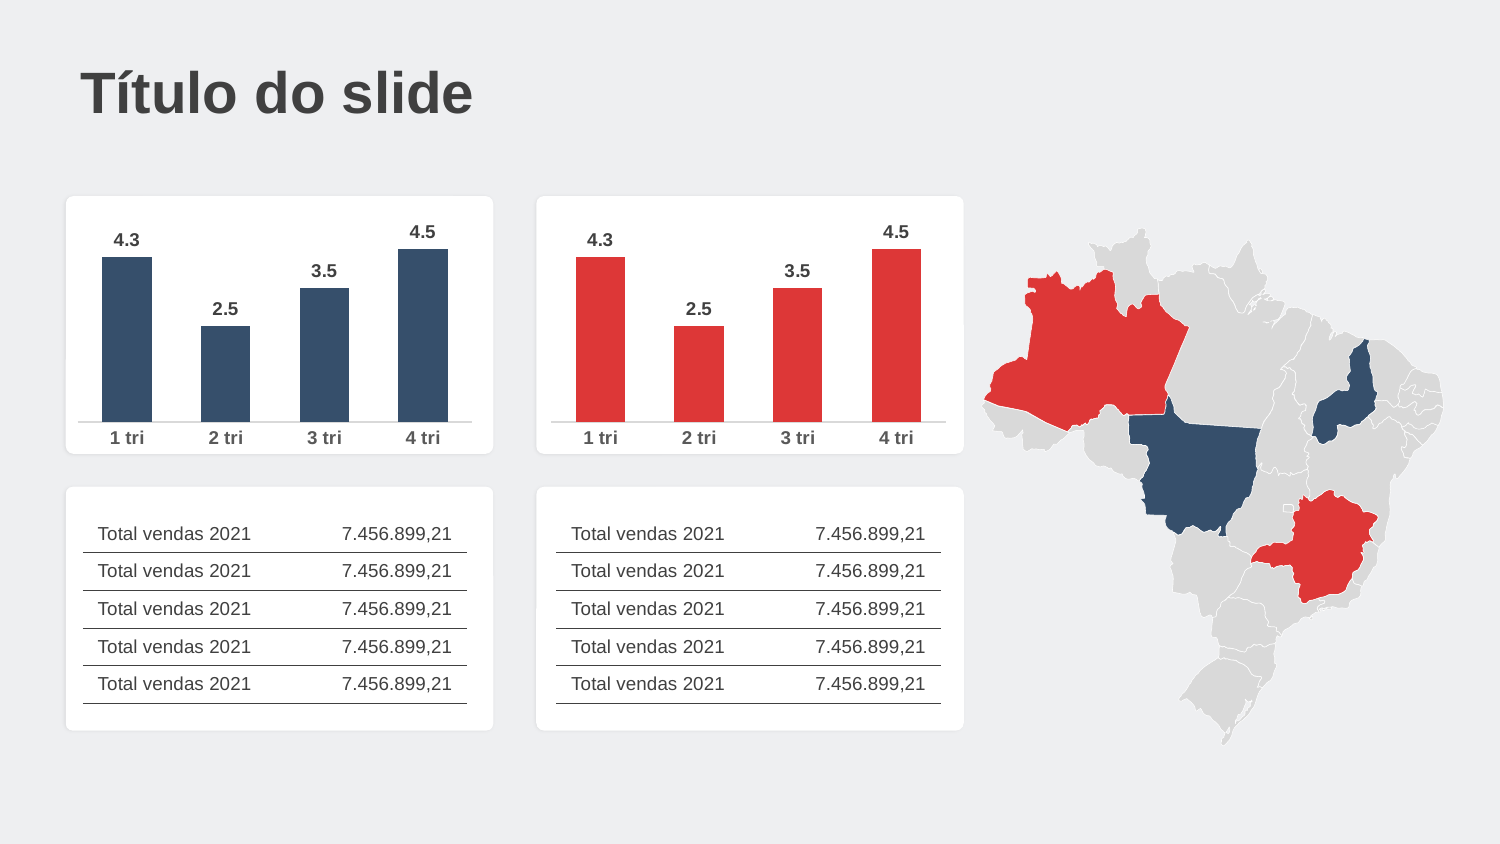

Título do slide

### Chart

| Category | Equipe 1 |
|---|---|
| 1 tri | 4.3 |
| 2 tri | 2.5 |
| 3 tri | 3.5 |
| 4 tri | 4.5 |

### Chart

| Category | Equipe 1 |
|---|---|
| 1 tri | 4.3 |
| 2 tri | 2.5 |
| 3 tri | 3.5 |
| 4 tri | 4.5 |

| Total vendas 2021 | 7.456.899,21 |
| --- | --- |
| Total vendas 2021 | 7.456.899,21 |
| Total vendas 2021 | 7.456.899,21 |
| Total vendas 2021 | 7.456.899,21 |
| Total vendas 2021 | 7.456.899,21 |
| Total vendas 2021 | 7.456.899,21 |
| --- | --- |
| Total vendas 2021 | 7.456.899,21 |
| Total vendas 2021 | 7.456.899,21 |
| Total vendas 2021 | 7.456.899,21 |
| Total vendas 2021 | 7.456.899,21 |